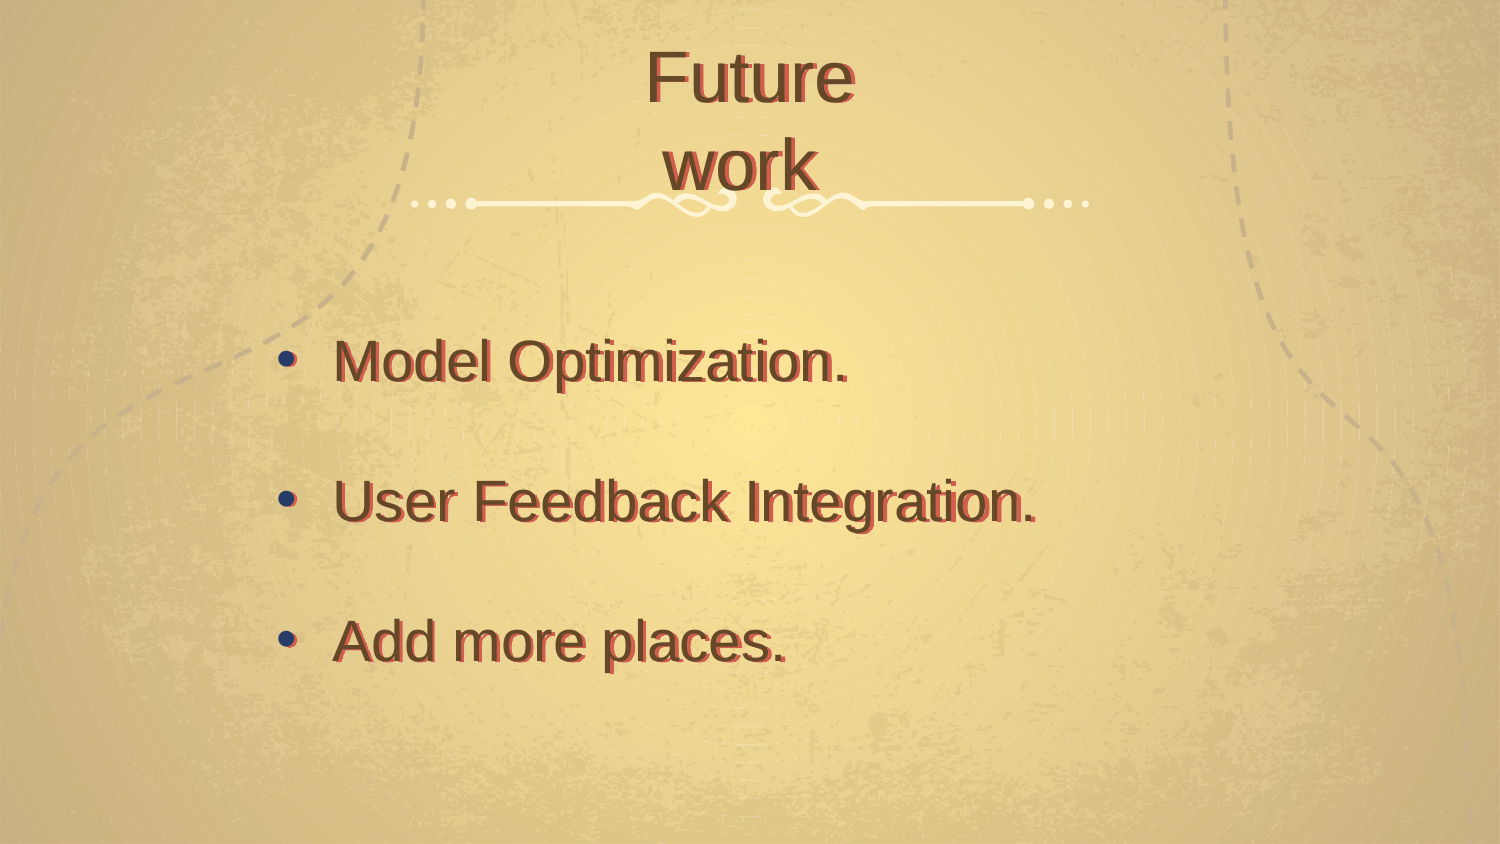

# Future work
Model Optimization.
User Feedback Integration.
Add more places.